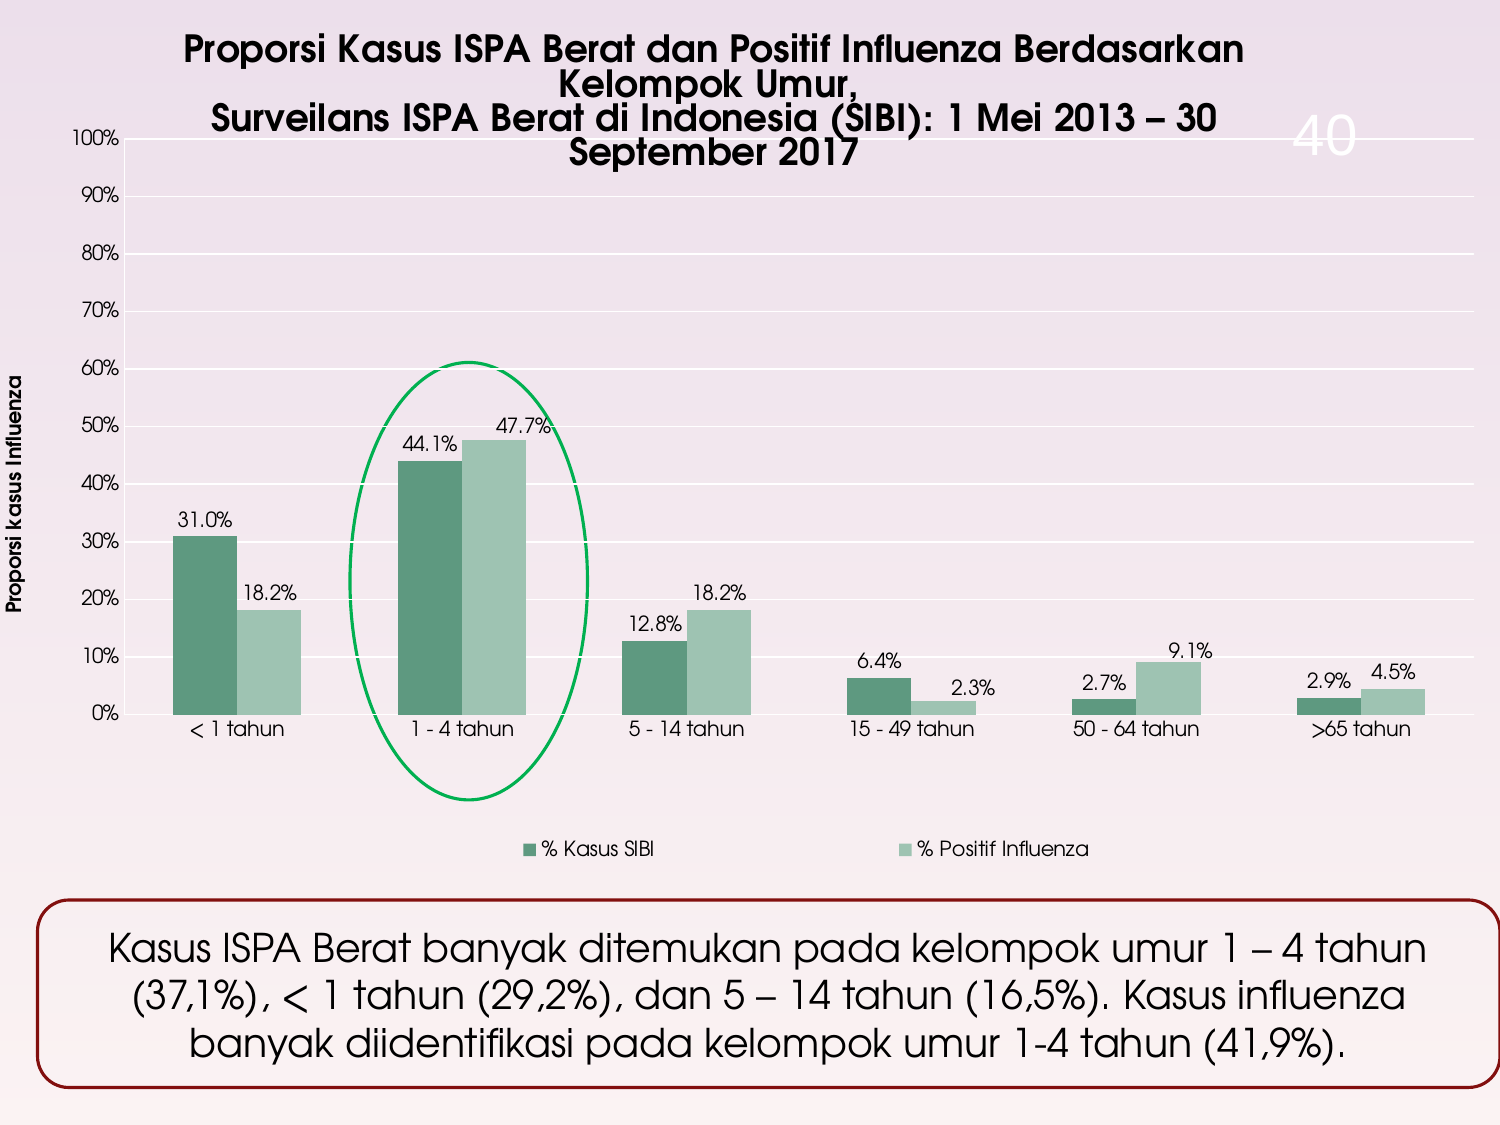

### Chart: Proporsi Kasus ISPA Berat dan Positif Influenza Berdasarkan Kelompok Umur,
Surveilans ISPA Berat di Indonesia (SIBI): 1 Mei 2013 – 30 September 2017

| Category | % Kasus SIBI | % Positif Influenza |
|---|---|---|
| < 1 tahun | 0.31 | 0.182 |
| 1 - 4 tahun | 0.441 | 0.477 |
| 5 - 14 tahun | 0.128 | 0.182 |
| 15 - 49 tahun | 0.064 | 0.023 |
| 50 - 64 tahun | 0.027 | 0.091 |
| >65 tahun | 0.029 | 0.045 |
40

Kasus ISPA Berat banyak ditemukan pada kelompok umur 1 – 4 tahun (37,1%), < 1 tahun (29,2%), dan 5 – 14 tahun (16,5%). Kasus influenza banyak diidentifikasi pada kelompok umur 1-4 tahun (41,9%).